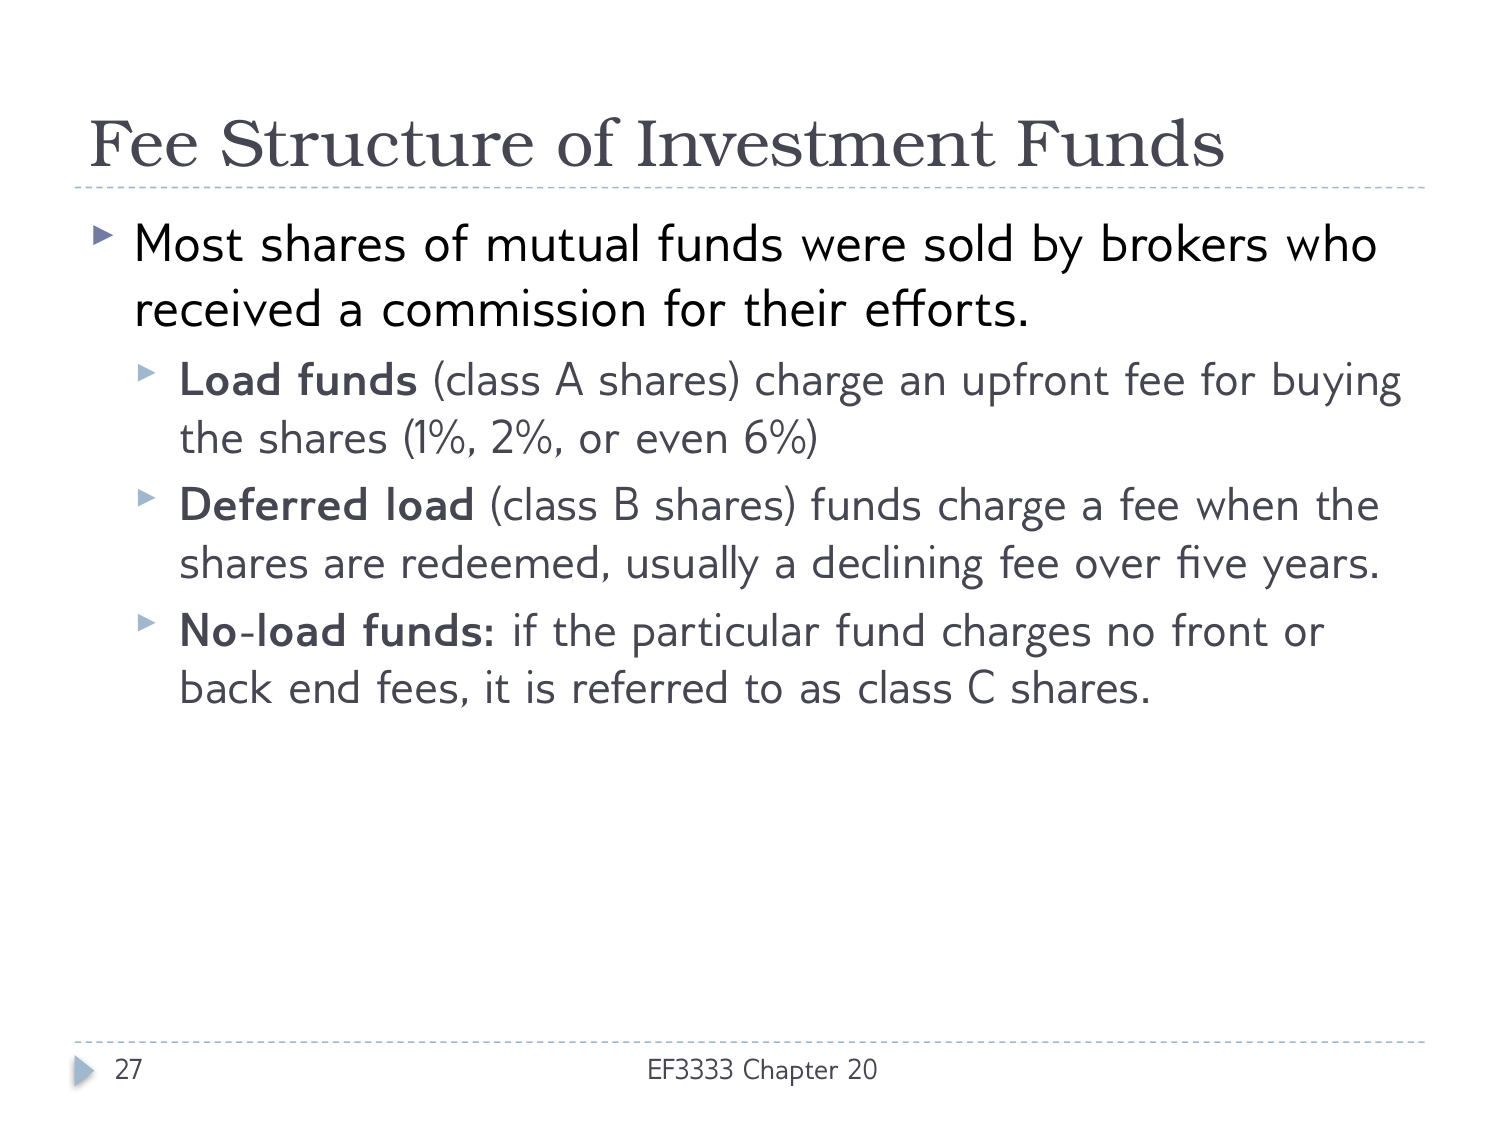

# Fee Structure of Investment Funds
Most shares of mutual funds were sold by brokers who received a commission for their efforts.
Load funds (class A shares) charge an upfront fee for buying the shares (1%, 2%, or even 6%)
Deferred load (class B shares) funds charge a fee when the shares are redeemed, usually a declining fee over five years.
No-load funds: if the particular fund charges no front or back end fees, it is referred to as class C shares.
27
EF3333 Chapter 20